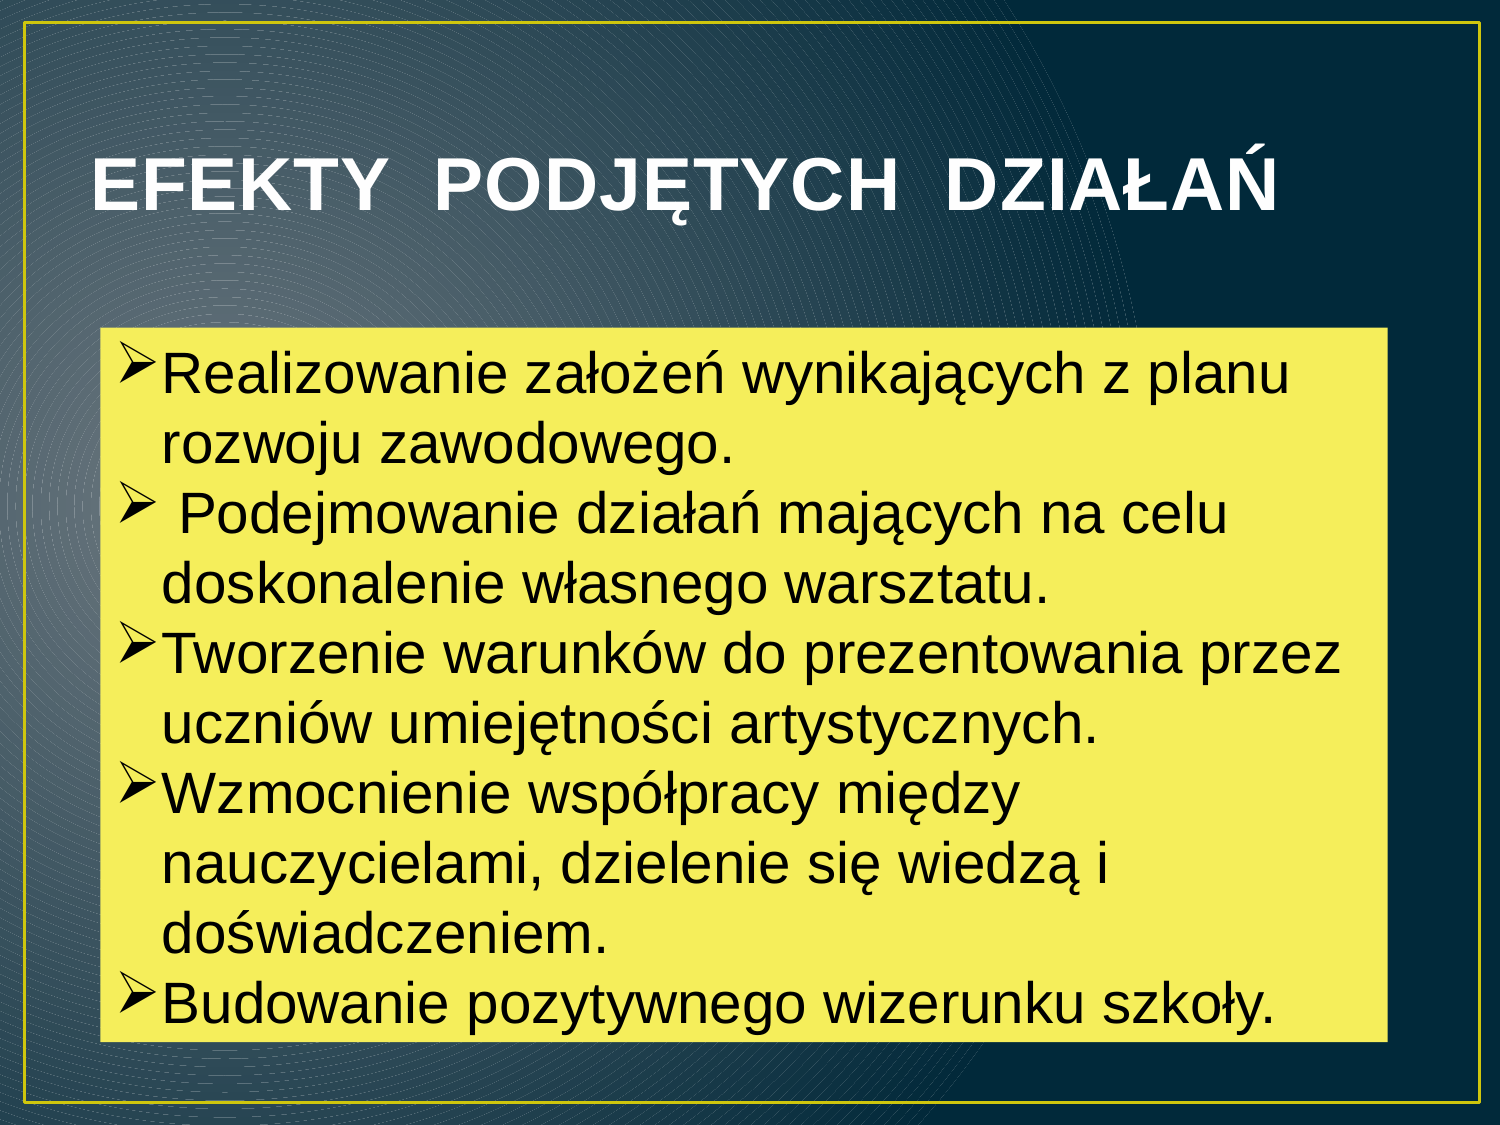

# EFEKTY  PODJĘTYCH  DZIAŁAŃ
Realizowanie założeń wynikających z planu rozwoju zawodowego.
 Podejmowanie działań mających na celu doskonalenie własnego warsztatu.
Tworzenie warunków do prezentowania przez uczniów umiejętności artystycznych.
Wzmocnienie współpracy między nauczycielami, dzielenie się wiedzą i doświadczeniem.
Budowanie pozytywnego wizerunku szkoły.